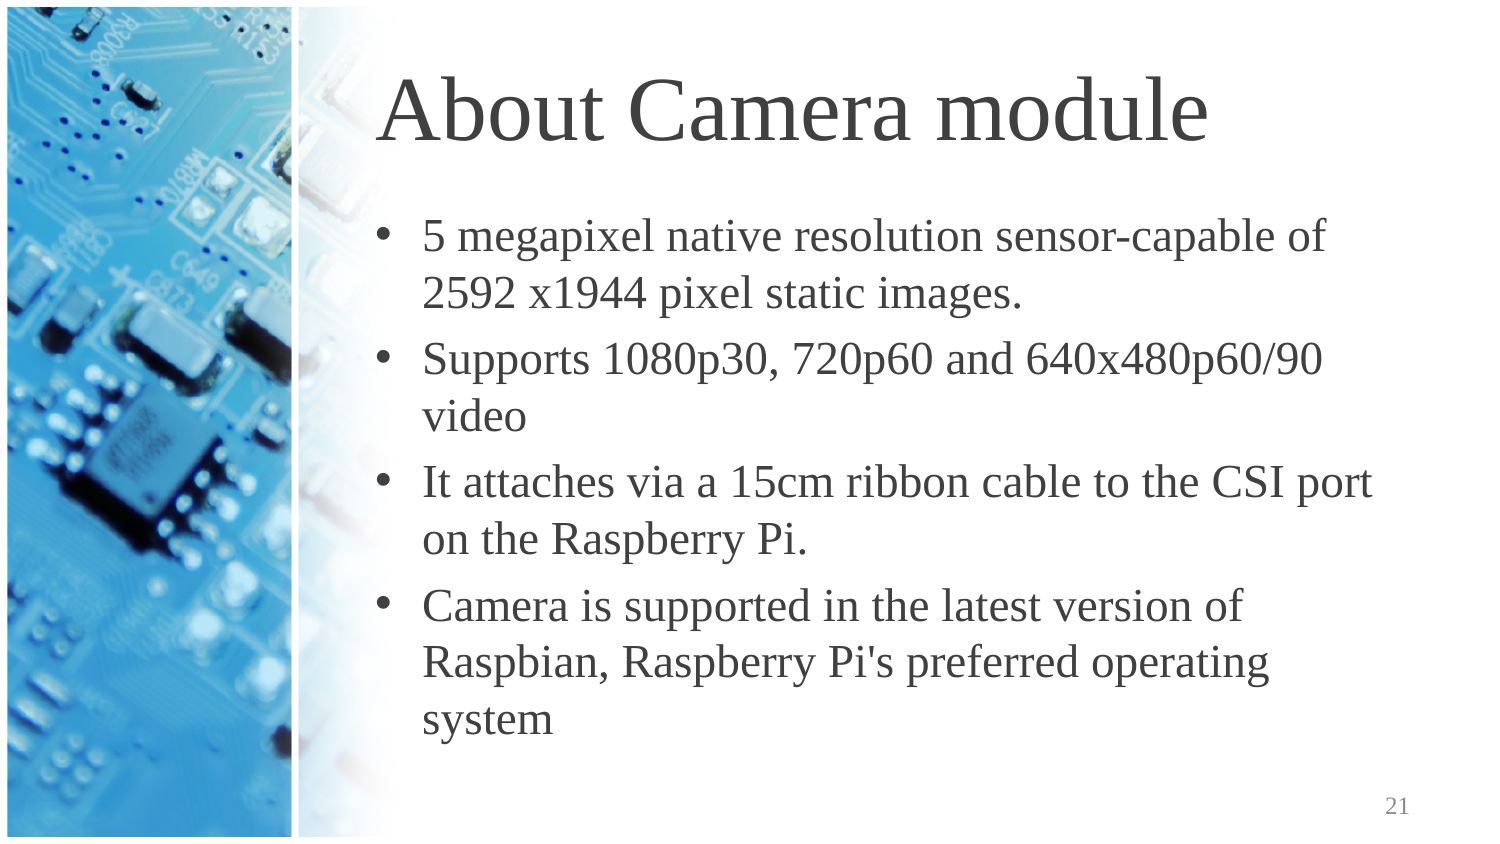

# About Camera module
5 megapixel native resolution sensor-capable of 2592 x1944 pixel static images.
Supports 1080p30, 720p60 and 640x480p60/90 video
It attaches via a 15cm ribbon cable to the CSI port on the Raspberry Pi.
Camera is supported in the latest version of Raspbian, Raspberry Pi's preferred operating system
21